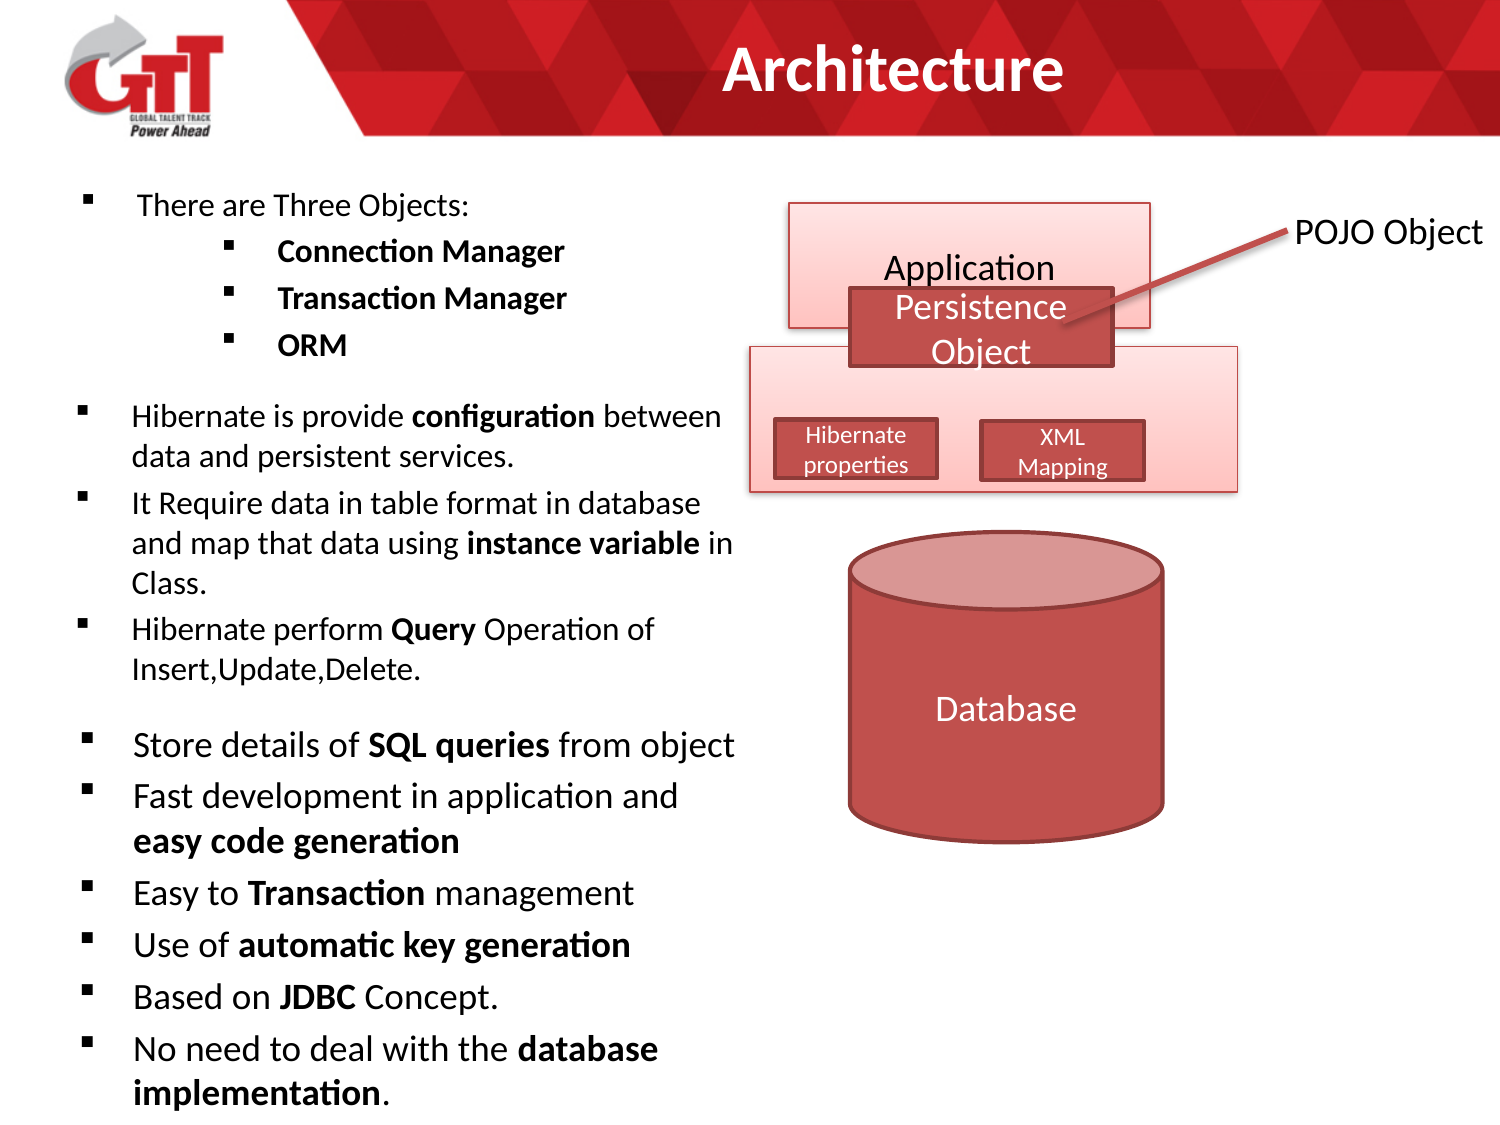

# Architecture
There are Three Objects:
Connection Manager
Transaction Manager
ORM

POJO Object
Application
Persistence Object

Hibernate properties
XML Mapping
Database
Hibernate is provide configuration between data and persistent services.
It Require data in table format in database and map that data using instance variable in Class.
Hibernate perform Query Operation of Insert,Update,Delete.

Store details of SQL queries from object
Fast development in application and easy code generation
Easy to Transaction management
Use of automatic key generation
Based on JDBC Concept.
No need to deal with the database implementation.